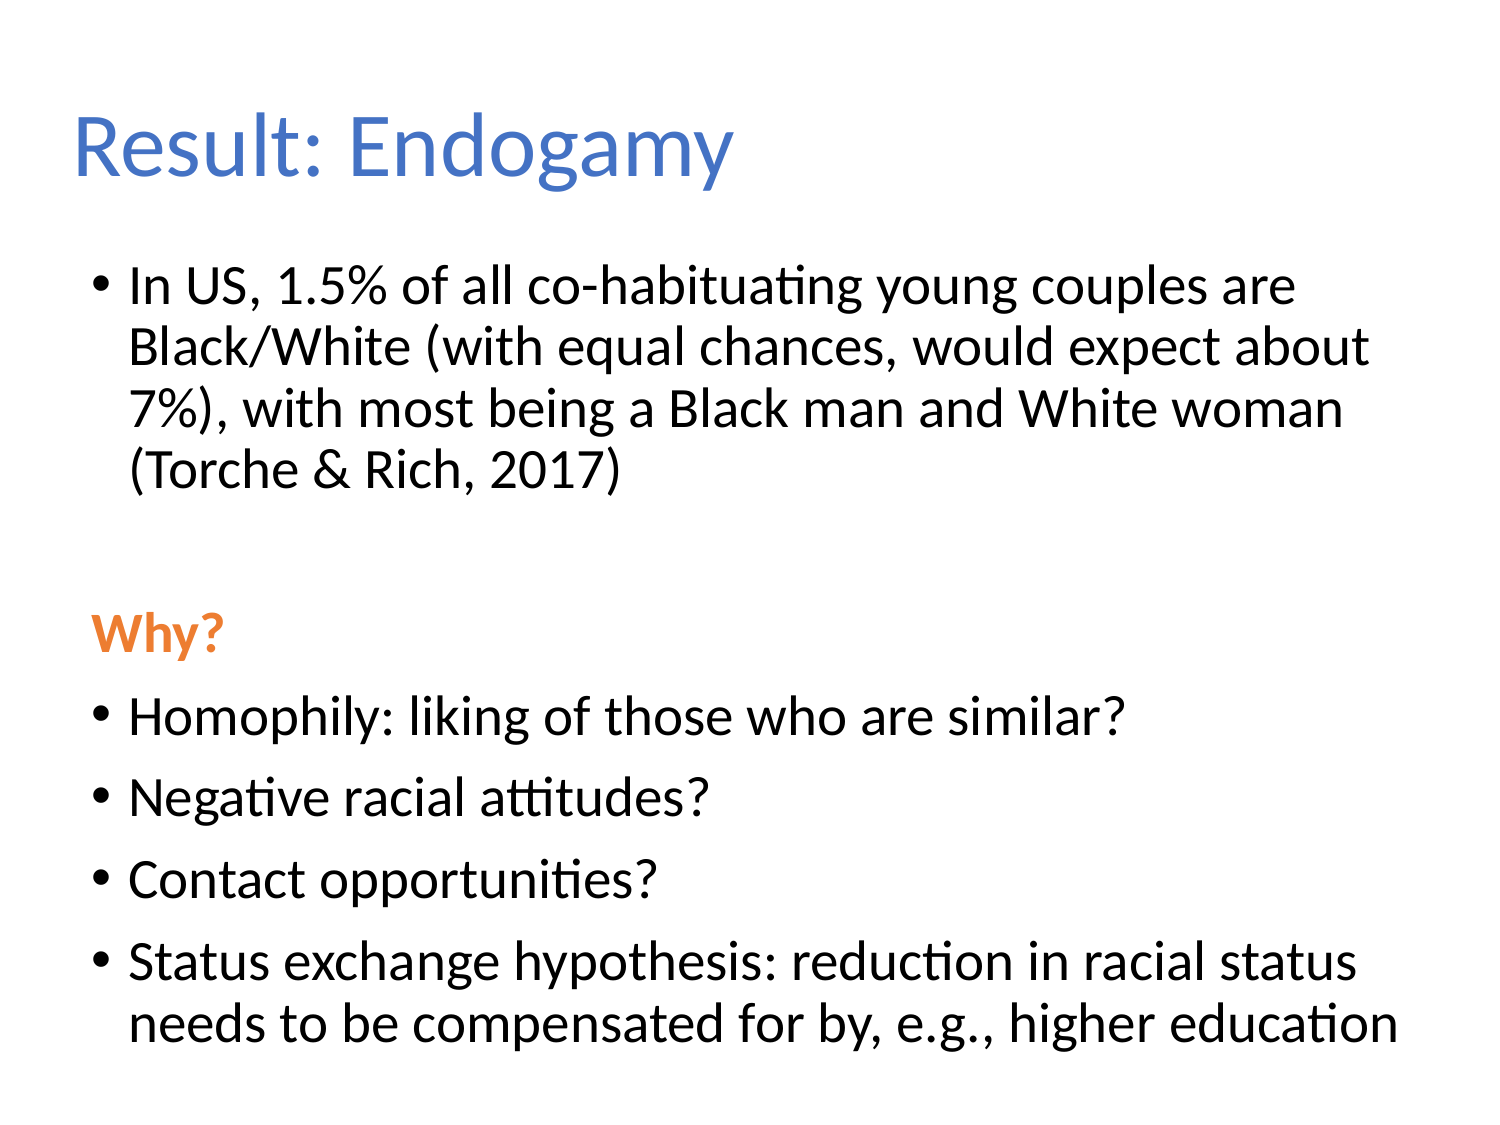

# Result: Endogamy
In US, 1.5% of all co-habituating young couples are Black/White (with equal chances, would expect about 7%), with most being a Black man and White woman (Torche & Rich, 2017)

Why?
Homophily: liking of those who are similar?
Negative racial attitudes?
Contact opportunities?
Status exchange hypothesis: reduction in racial status needs to be compensated for by, e.g., higher education